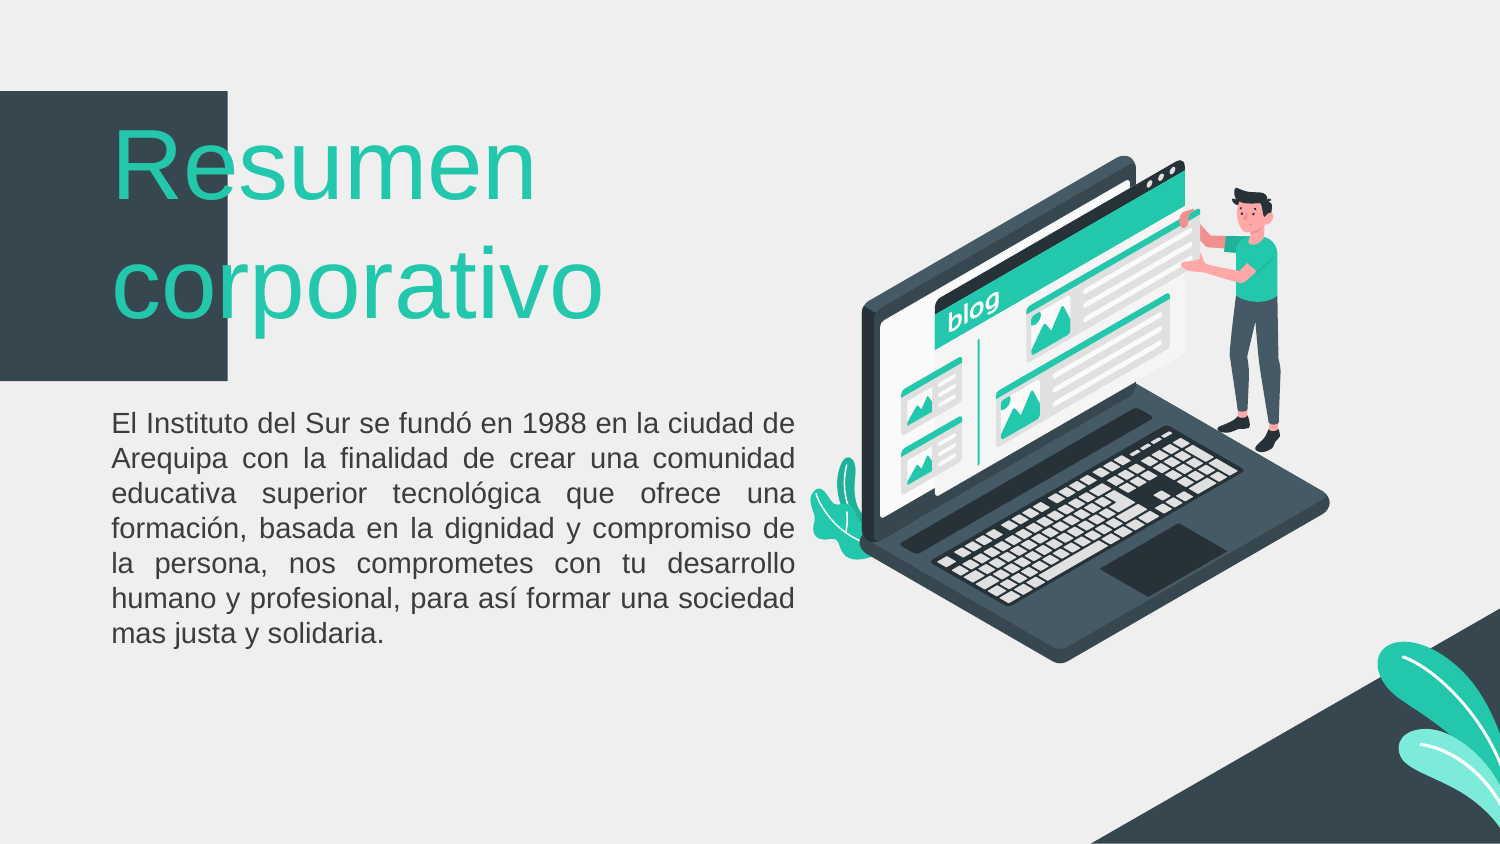

# Resumen corporativo

El Instituto del Sur se fundó en 1988 en la ciudad de Arequipa con la finalidad de crear una comunidad educativa superior tecnológica que ofrece una formación, basada en la dignidad y compromiso de la persona, nos comprometes con tu desarrollo humano y profesional, para así formar una sociedad mas justa y solidaria.